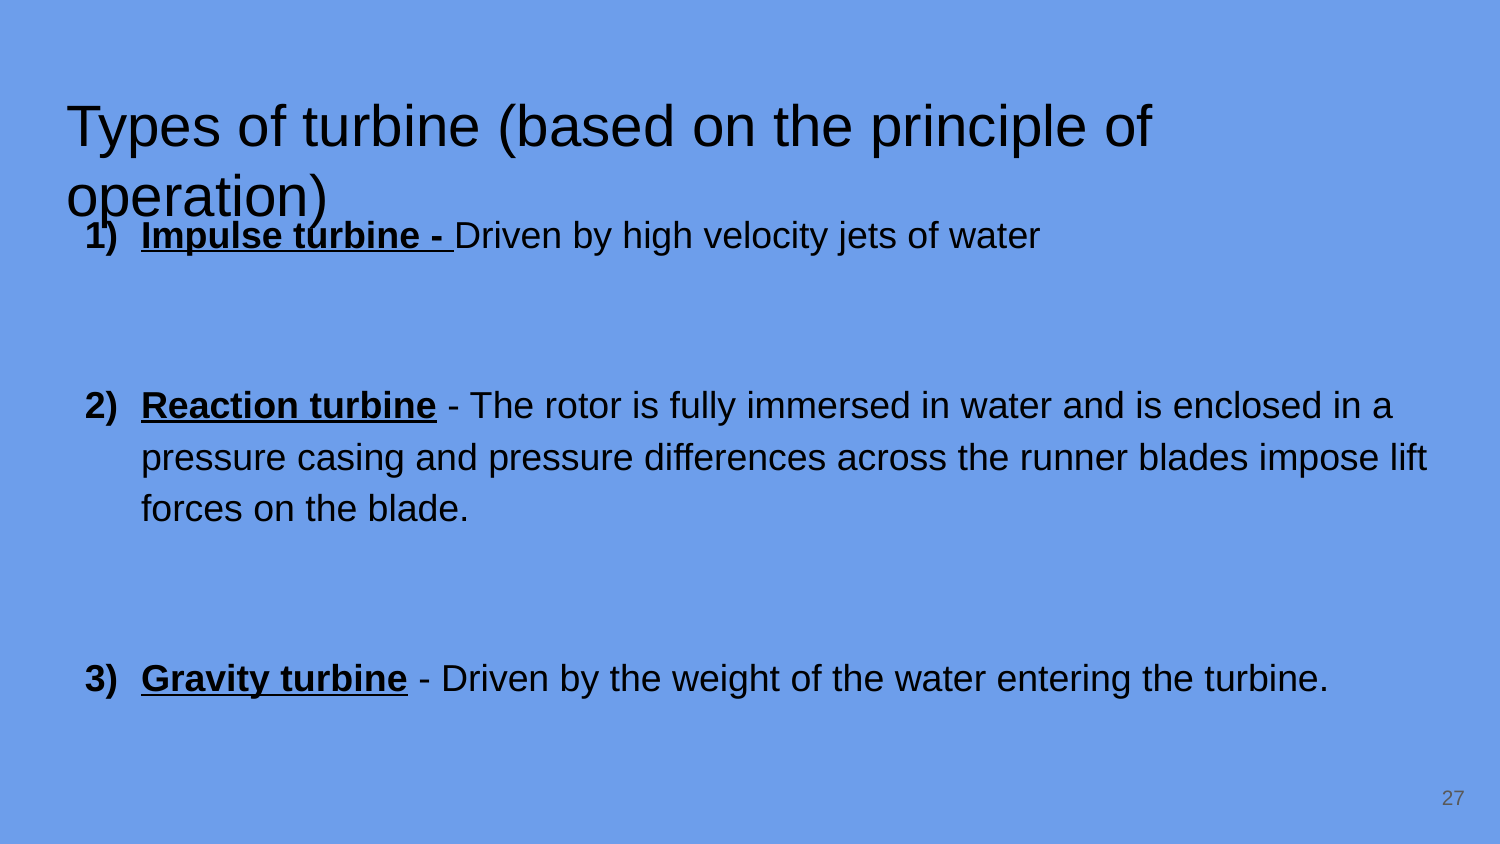

# Types of turbine (based on the principle of operation)
Impulse turbine - Driven by high velocity jets of water

Reaction turbine - The rotor is fully immersed in water and is enclosed in a pressure casing and pressure differences across the runner blades impose lift forces on the blade.

Gravity turbine - Driven by the weight of the water entering the turbine.

27